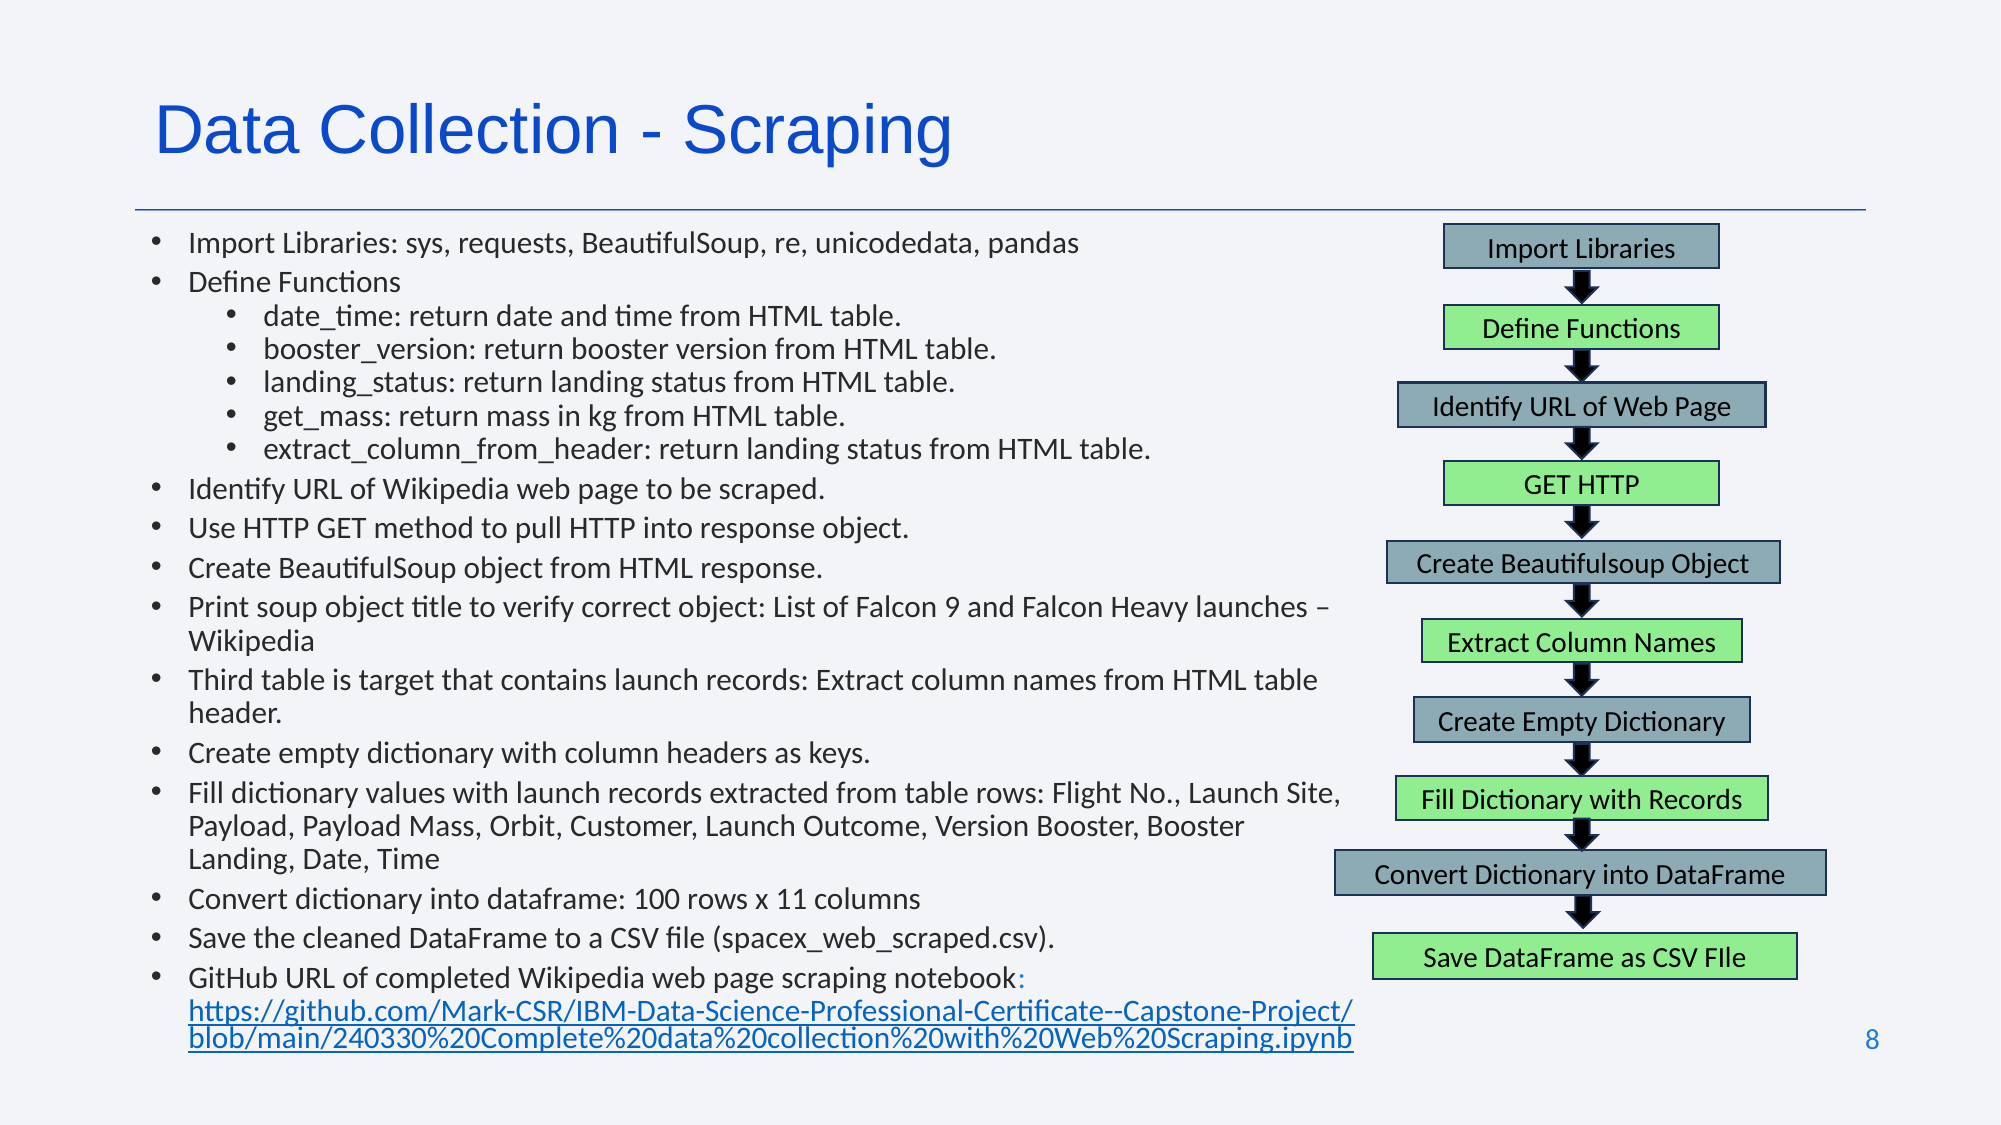

Data Collection - Scraping

Import Libraries: sys, requests, BeautifulSoup, re, unicodedata, pandas
Define Functions
date_time: return date and time from HTML table.
booster_version: return booster version from HTML table.
landing_status: return landing status from HTML table.
get_mass: return mass in kg from HTML table.
extract_column_from_header: return landing status from HTML table.
Identify URL of Wikipedia web page to be scraped.
Use HTTP GET method to pull HTTP into response object.
Create BeautifulSoup object from HTML response.
Print soup object title to verify correct object: List of Falcon 9 and Falcon Heavy launches – Wikipedia
Third table is target that contains launch records: Extract column names from HTML table header.
Create empty dictionary with column headers as keys.
Fill dictionary values with launch records extracted from table rows: Flight No., Launch Site, Payload, Payload Mass, Orbit, Customer, Launch Outcome, Version Booster, Booster Landing, Date, Time
Convert dictionary into dataframe: 100 rows x 11 columns
Save the cleaned DataFrame to a CSV file (spacex_web_scraped.csv).
GitHub URL of completed Wikipedia web page scraping notebook: https://github.com/Mark-CSR/IBM-Data-Science-Professional-Certificate--Capstone-Project/blob/main/240330%20Complete%20data%20collection%20with%20Web%20Scraping.ipynb
Import Libraries

Define Functions

Identify URL of Web Page

GET HTTP

Create Beautifulsoup Object

Extract Column Names

Create Empty Dictionary

Fill Dictionary with Records

Convert Dictionary into DataFrame

Save DataFrame as CSV FIle
8